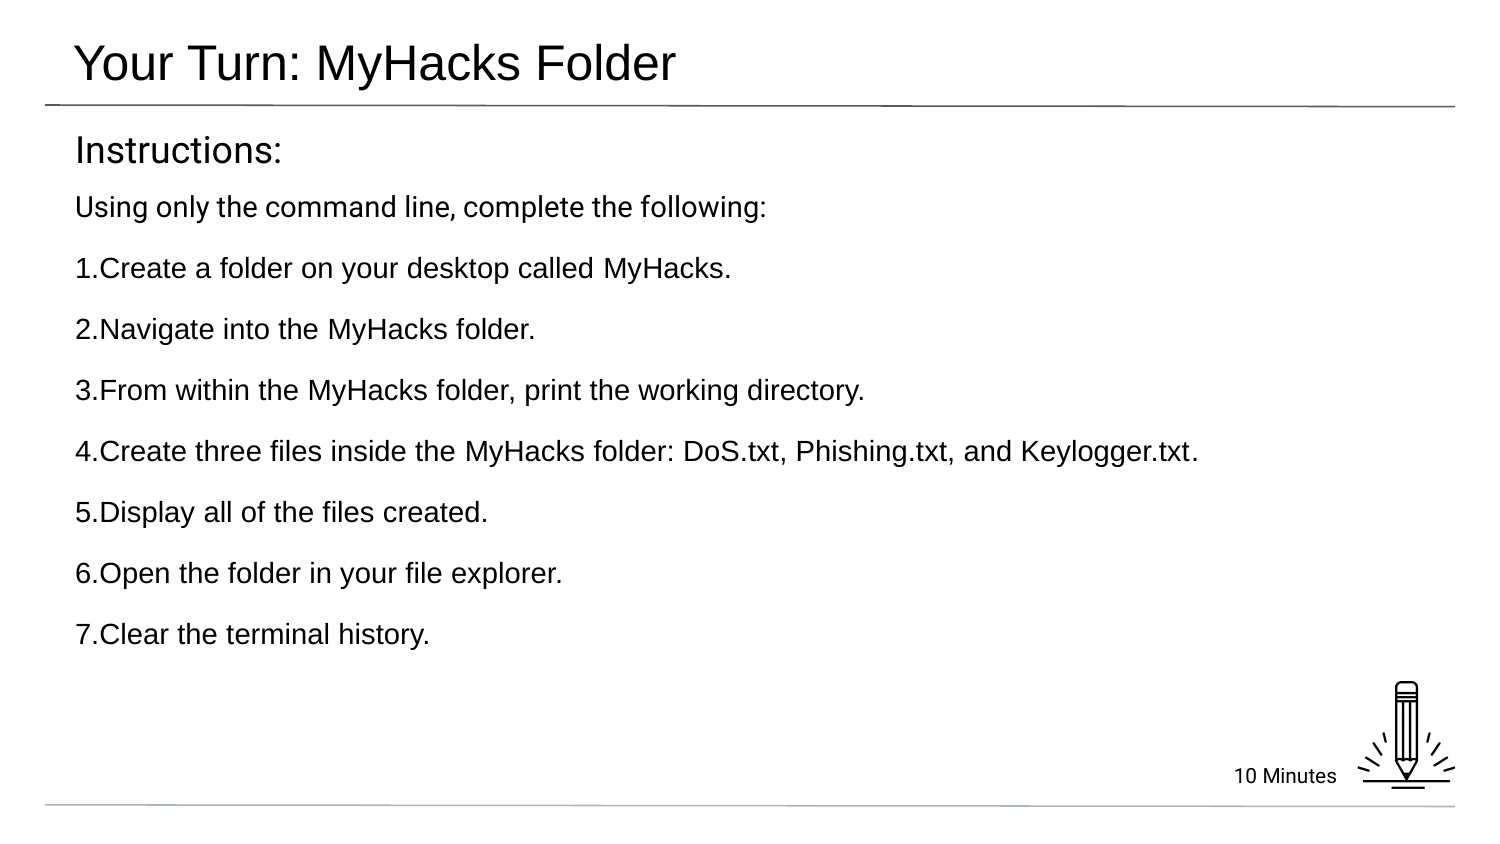

# Your Turn: MyHacks Folder
Instructions:
Using only the command line, complete the following:
1.Create a folder on your desktop called MyHacks.
2.Navigate into the MyHacks folder.
3.From within the MyHacks folder, print the working directory.
4.Create three files inside the MyHacks folder: DoS.txt, Phishing.txt, and Keylogger.txt.
5.Display all of the files created.
6.Open the folder in your file explorer.
7.Clear the terminal history.

10 Minutes